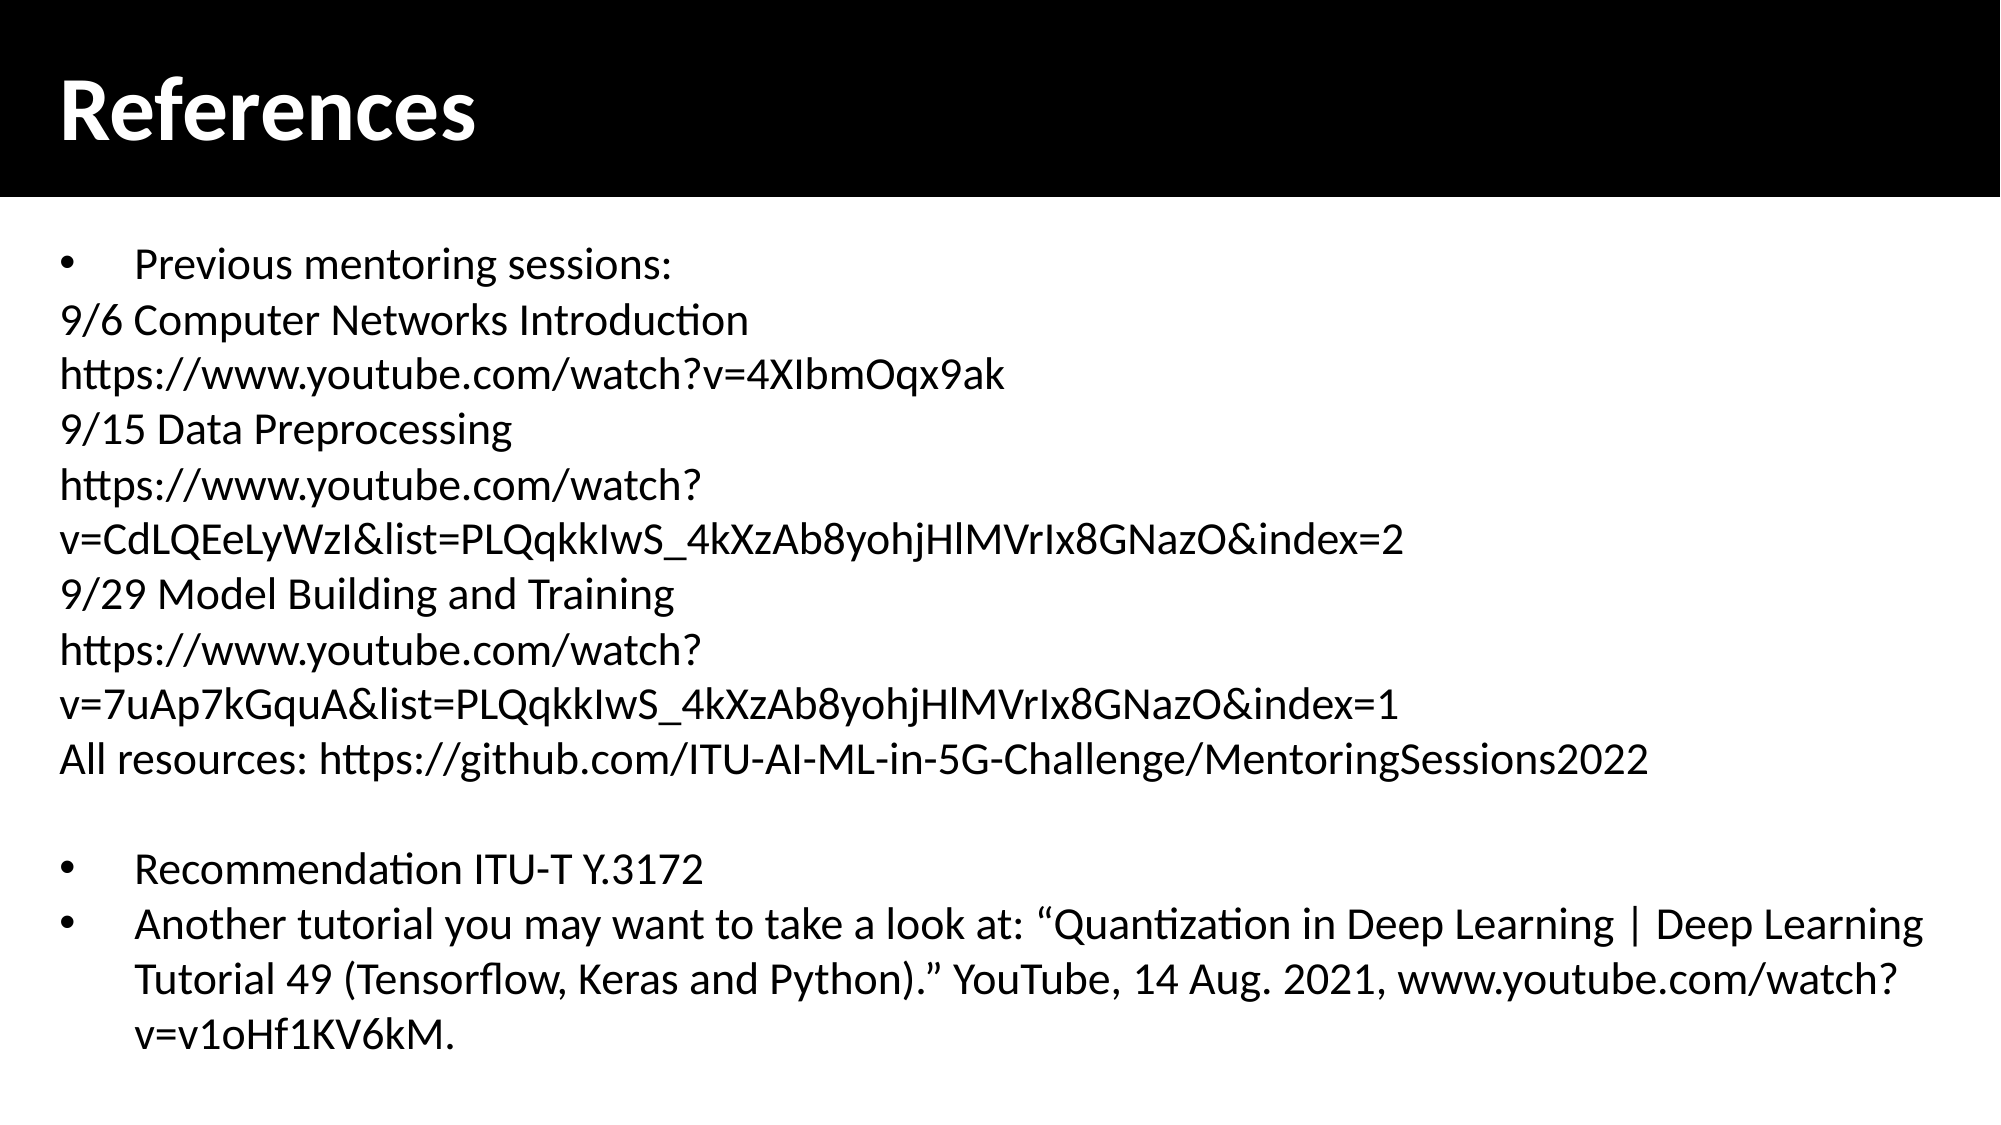

References
Previous mentoring sessions:
9/6 Computer Networks Introduction
https://www.youtube.com/watch?v=4XIbmOqx9ak
9/15 Data Preprocessing
https://www.youtube.com/watch?v=CdLQEeLyWzI&list=PLQqkkIwS_4kXzAb8yohjHlMVrIx8GNazO&index=2
9/29 Model Building and Training
https://www.youtube.com/watch?v=7uAp7kGquA&list=PLQqkkIwS_4kXzAb8yohjHlMVrIx8GNazO&index=1
All resources: https://github.com/ITU-AI-ML-in-5G-Challenge/MentoringSessions2022

Recommendation ITU-T Y.3172
Another tutorial you may want to take a look at: “Quantization in Deep Learning | Deep Learning Tutorial 49 (Tensorflow, Keras and Python).” YouTube, 14 Aug. 2021, www.youtube.com/watch?v=v1oHf1KV6kM.